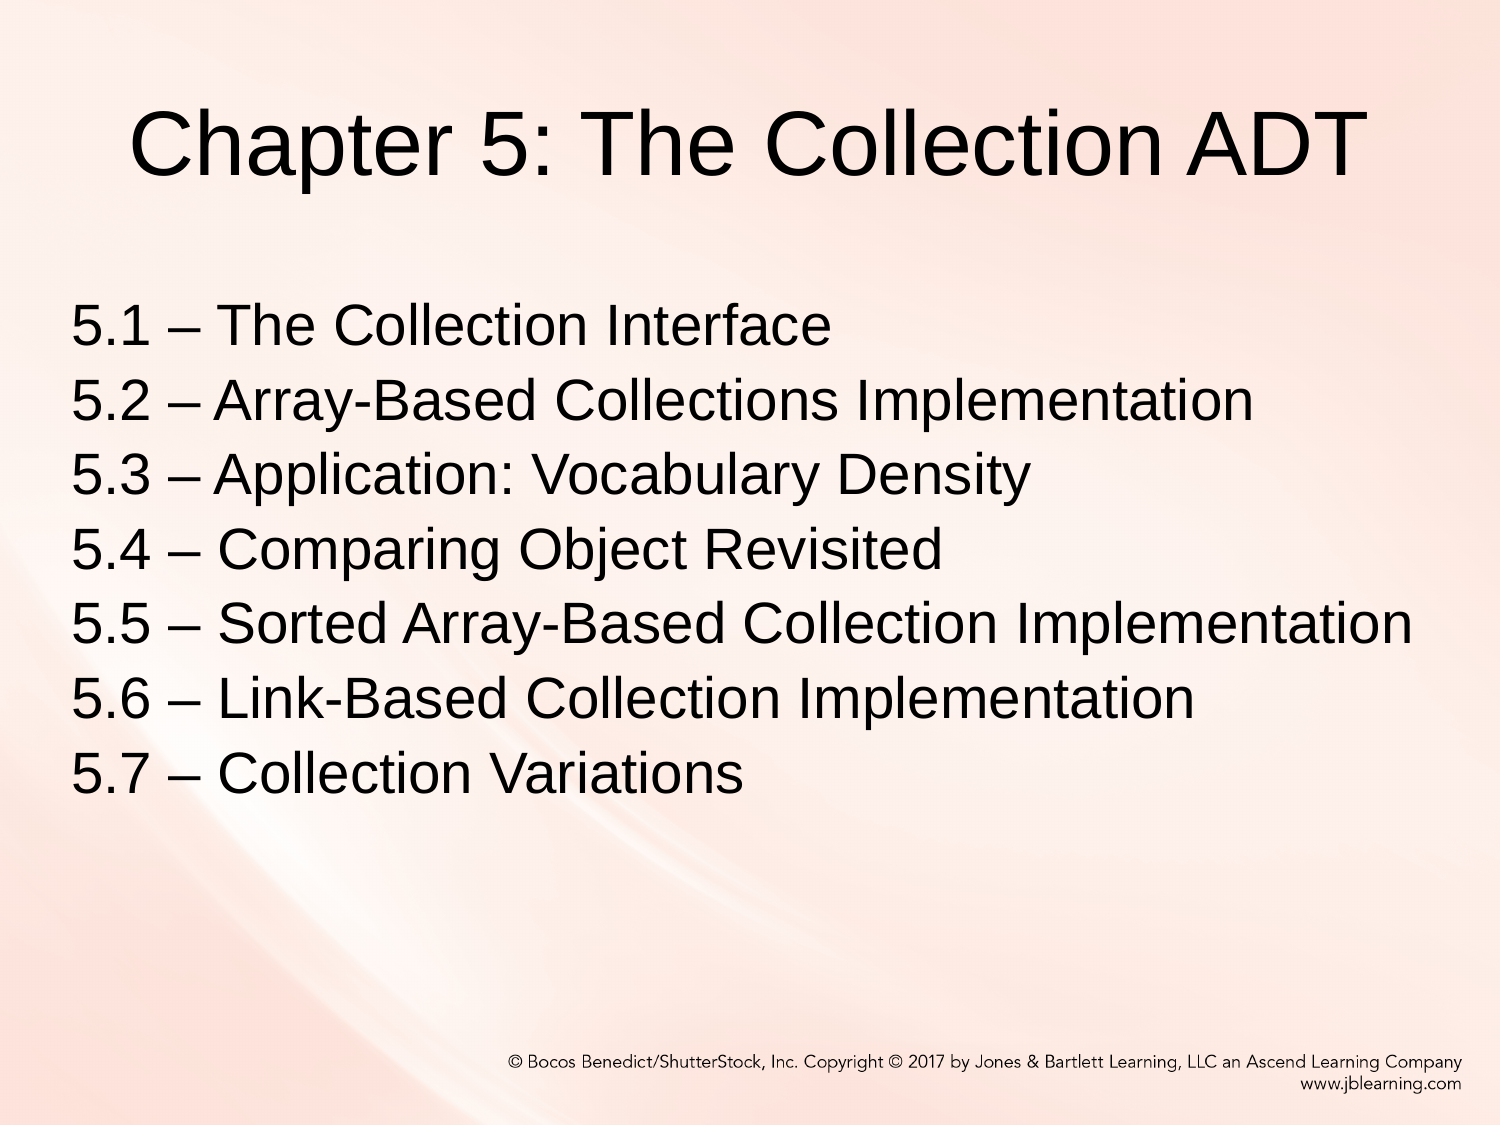

# Chapter 5: The Collection ADT
5.1 – The Collection Interface
5.2 – Array-Based Collections Implementation
5.3 – Application: Vocabulary Density
5.4 – Comparing Object Revisited
5.5 – Sorted Array-Based Collection Implementation
5.6 – Link-Based Collection Implementation
5.7 – Collection Variations